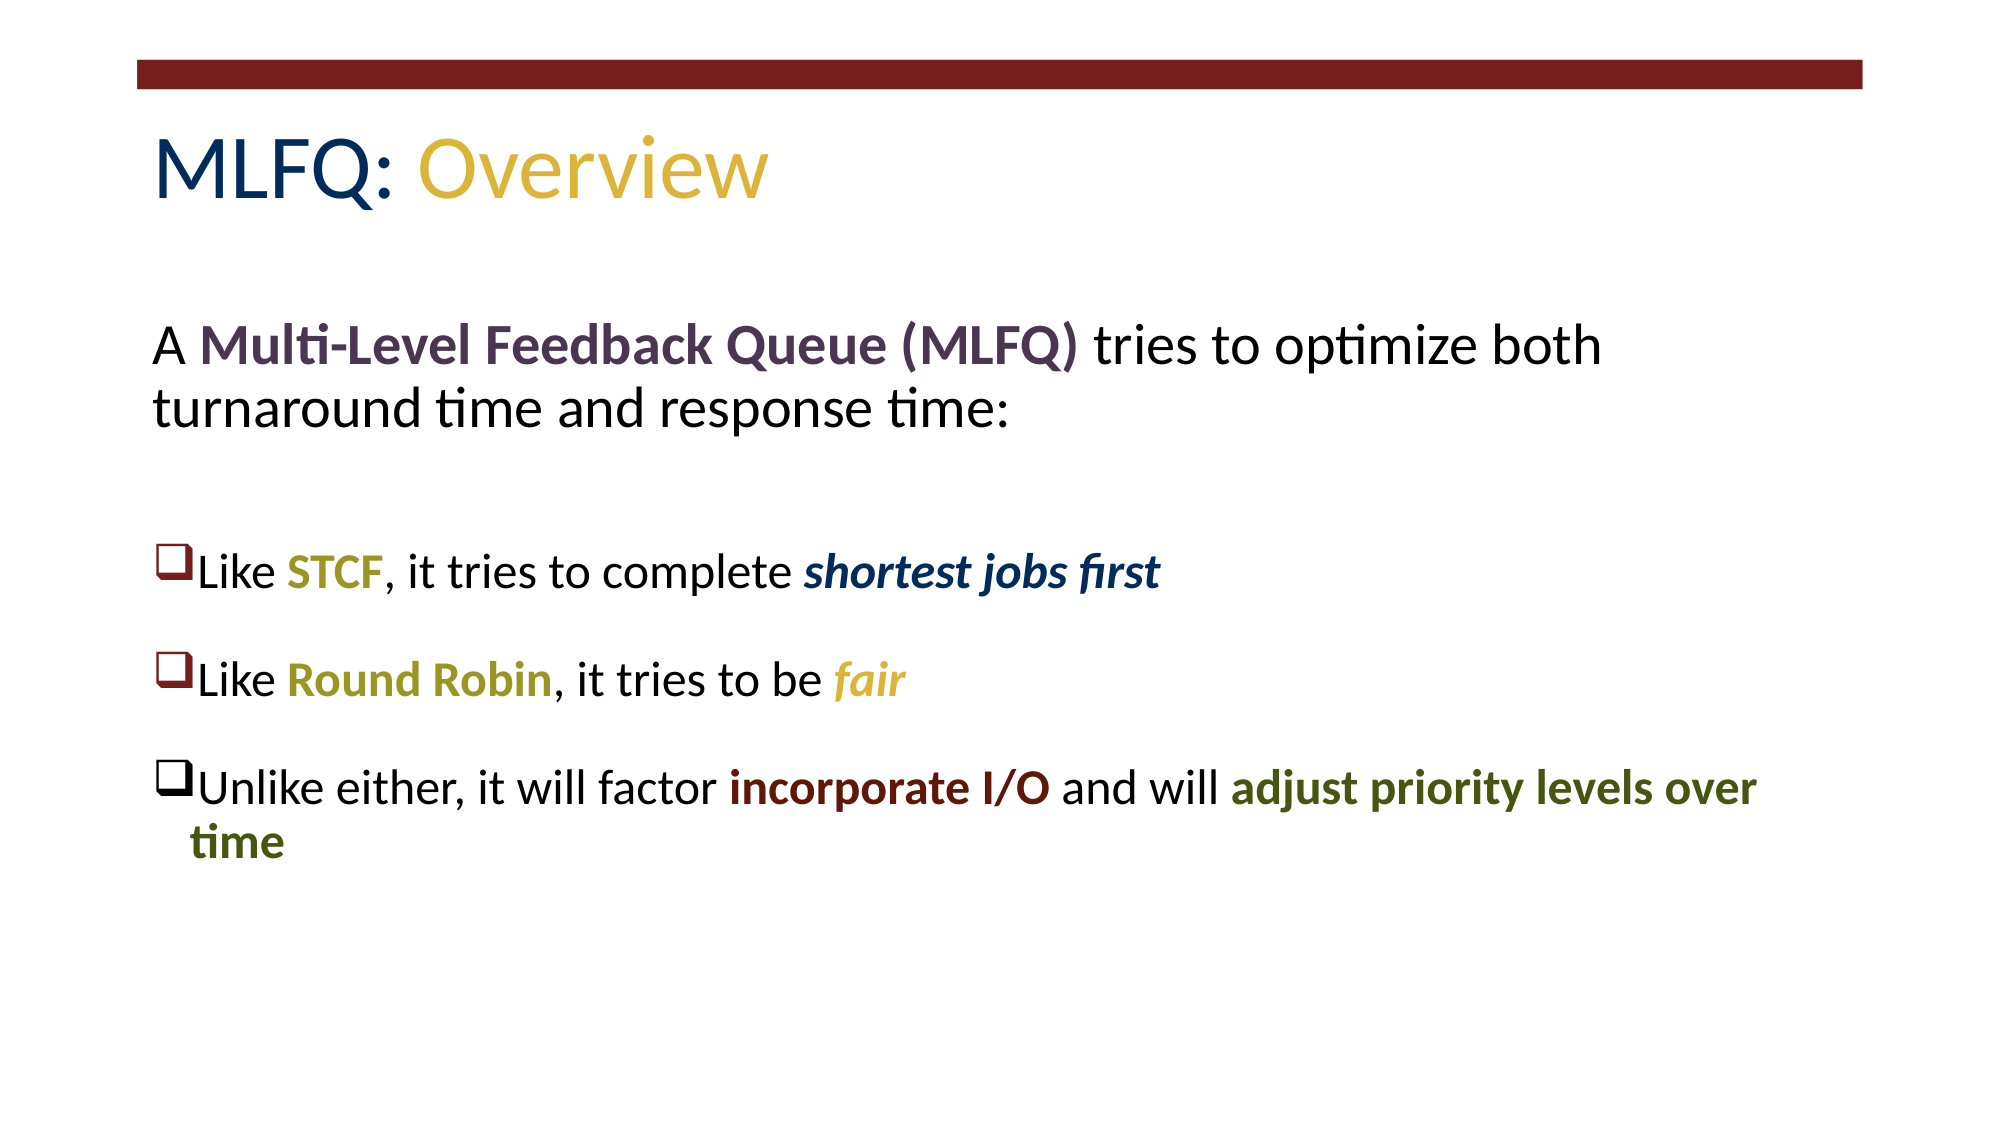

# MLFQ: Overview
A Multi-Level Feedback Queue (MLFQ) tries to optimize both turnaround time and response time:

Like STCF, it tries to complete shortest jobs first
Like Round Robin, it tries to be fair
Unlike either, it will factor incorporate I/O and will adjust priority levels over time